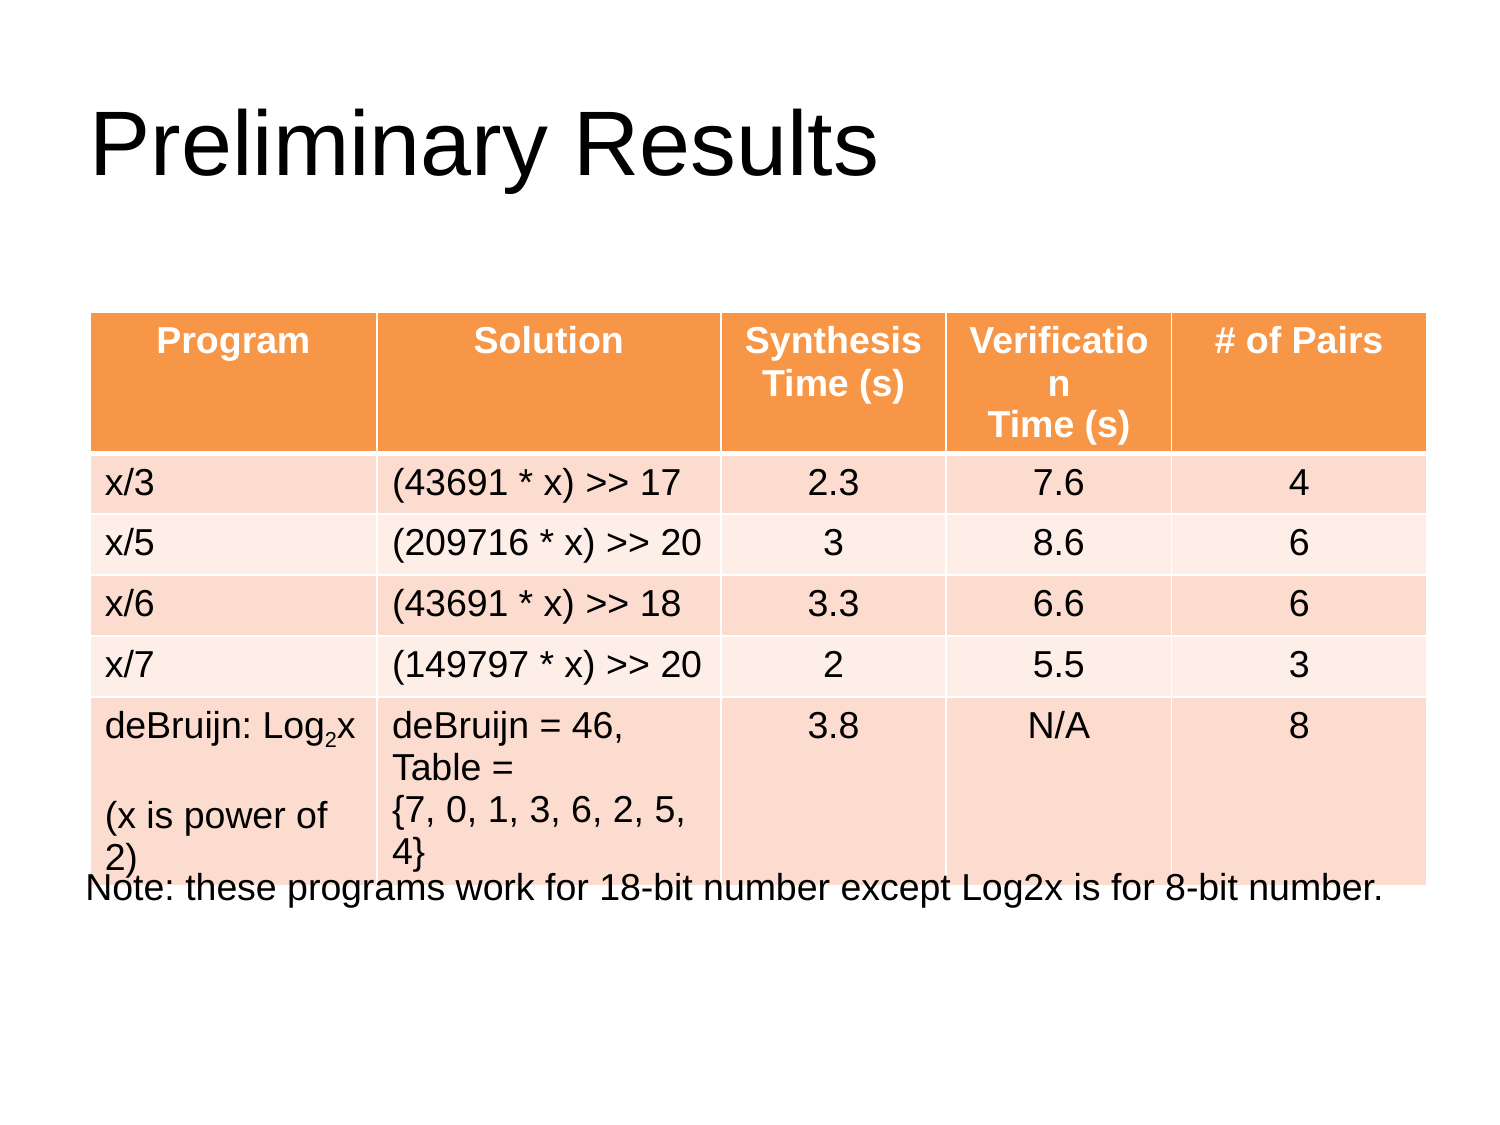

Preliminary Results

| Program | Solution | Synthesis Time (s) | Verification Time (s) | # of Pairs |
| --- | --- | --- | --- | --- |
| x/3 | (43691 \* x) >> 17 | 2.3 | 7.6 | 4 |
| x/5 | (209716 \* x) >> 20 | 3 | 8.6 | 6 |
| x/6 | (43691 \* x) >> 18 | 3.3 | 6.6 | 6 |
| x/7 | (149797 \* x) >> 20 | 2 | 5.5 | 3 |
| deBruijn: Log2x (x is power of 2) | deBruijn = 46, Table = {7, 0, 1, 3, 6, 2, 5, 4} | 3.8 | N/A | 8 |
Note: these programs work for 18-bit number except Log2x is for 8-bit number.